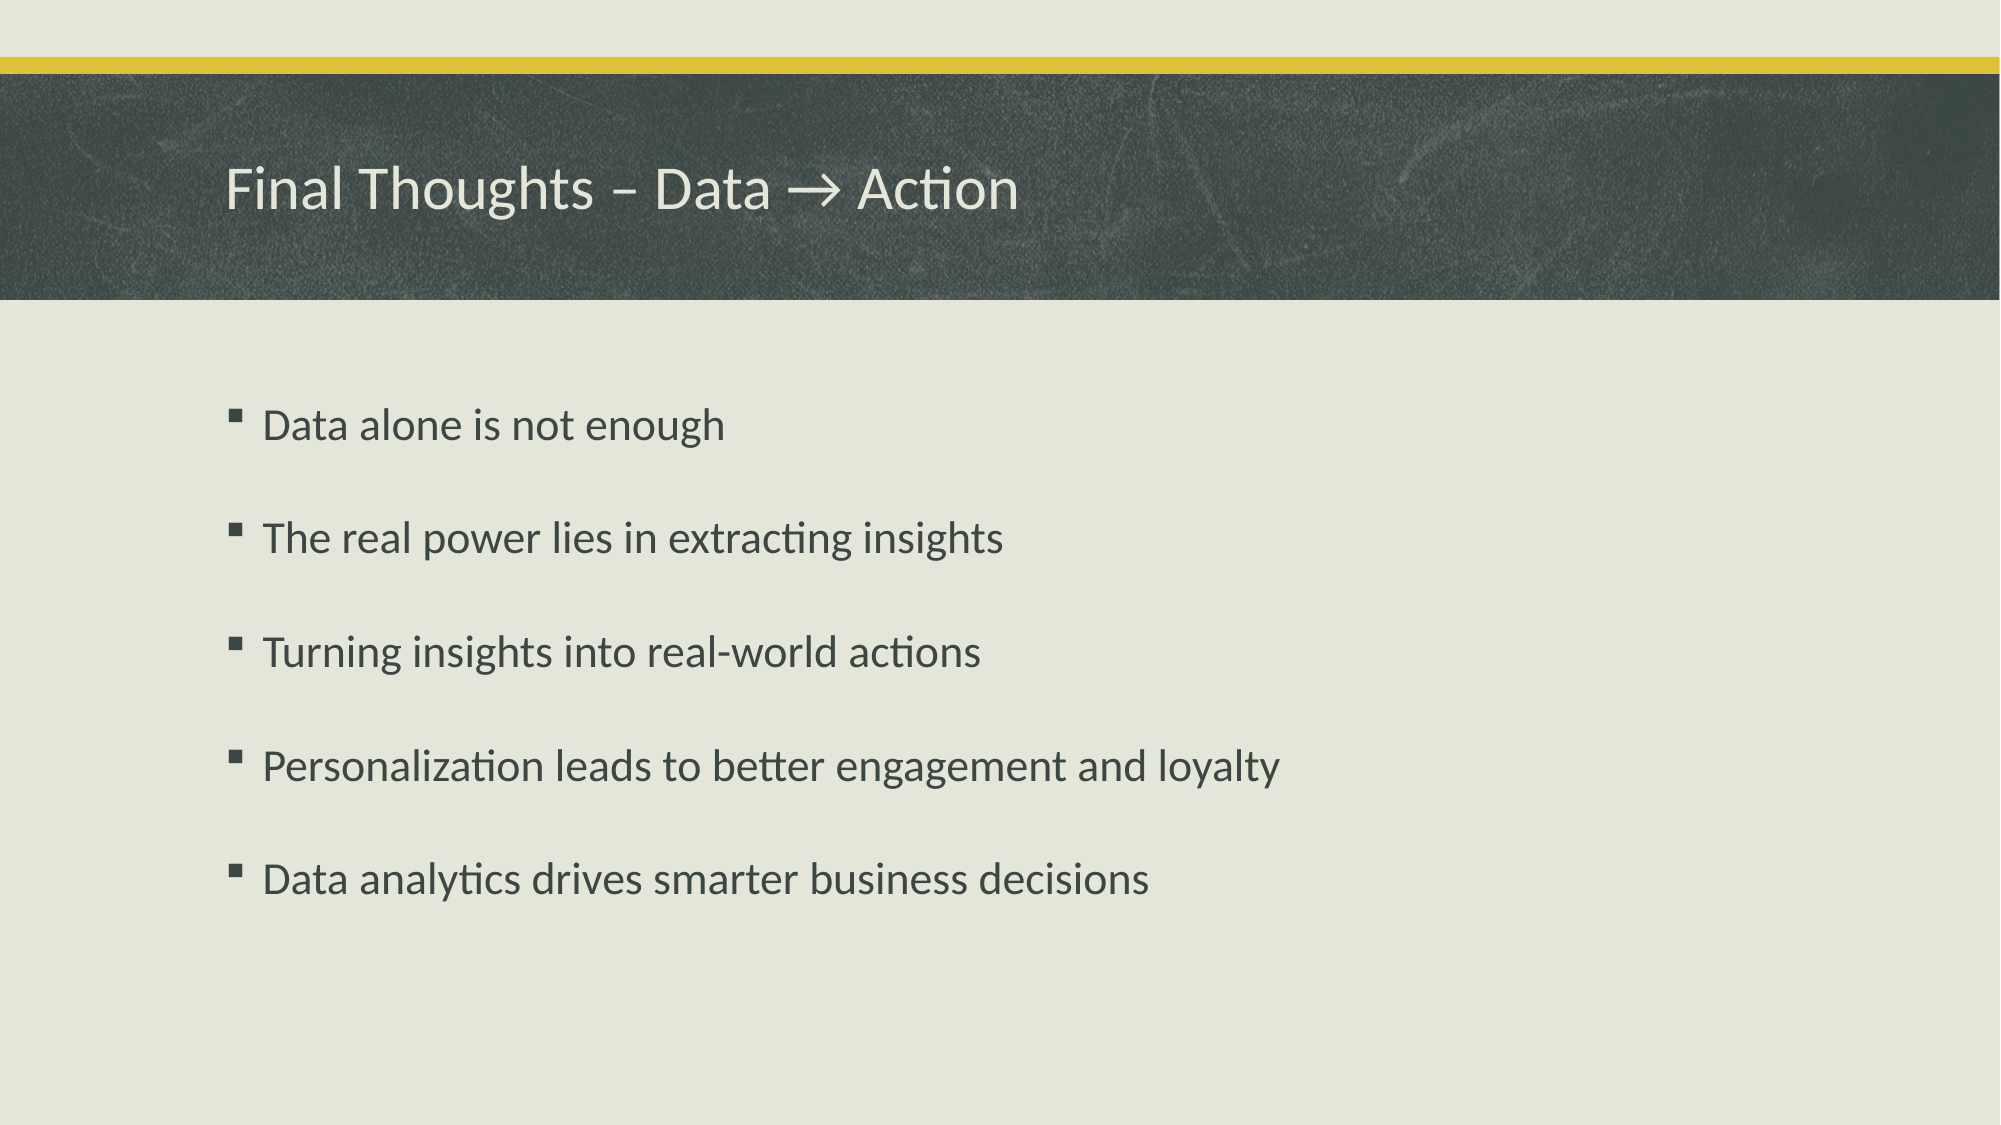

# Final Thoughts – Data → Action
Data alone is not enough
The real power lies in extracting insights
Turning insights into real-world actions
Personalization leads to better engagement and loyalty
Data analytics drives smarter business decisions